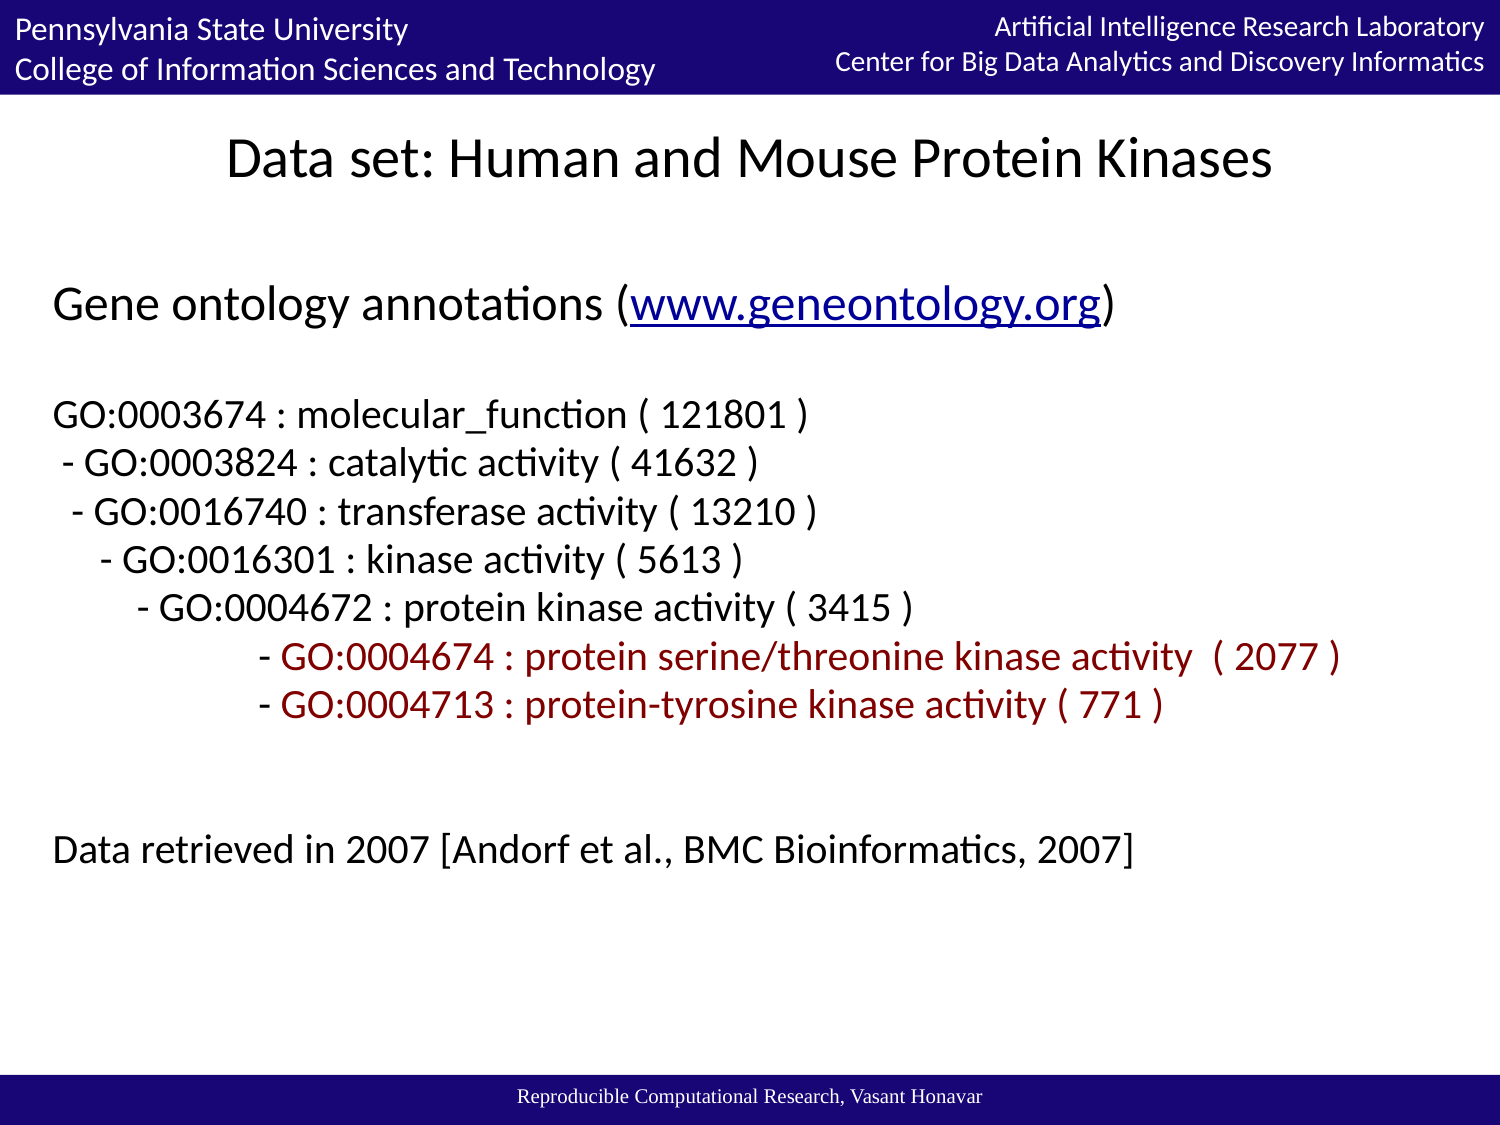

# Data set: Human and Mouse Protein Kinases
Gene ontology annotations (www.geneontology.org)

GO:0003674 : molecular_function ( 121801 )
 - GO:0003824 : catalytic activity ( 41632 )
  - GO:0016740 : transferase activity ( 13210 )
     - GO:0016301 : kinase activity ( 5613 )
	   - GO:0004672 : protein kinase activity ( 3415 )
		- GO:0004674 : protein serine/threonine kinase activity  ( 2077 )
		- GO:0004713 : protein-tyrosine kinase activity ( 771 )

Data retrieved in 2007 [Andorf et al., BMC Bioinformatics, 2007]

Reproducible Computational Research, Vasant Honavar